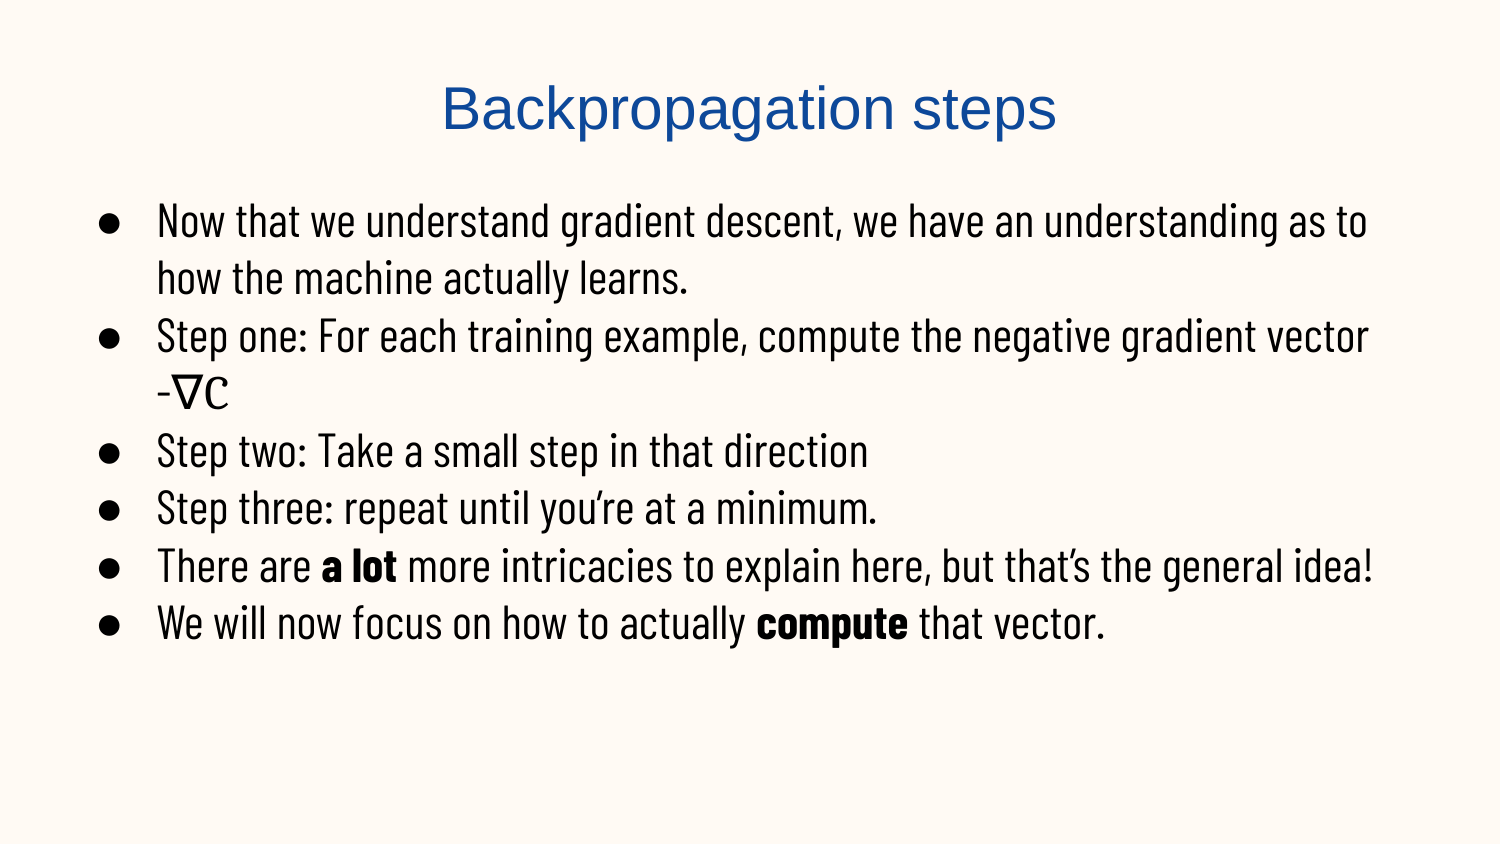

# Backpropagation steps

Now that we understand gradient descent, we have an understanding as to how the machine actually learns.
Step one: For each training example, compute the negative gradient vector -∇C
Step two: Take a small step in that direction
Step three: repeat until you’re at a minimum.
There are a lot more intricacies to explain here, but that’s the general idea!
We will now focus on how to actually compute that vector.